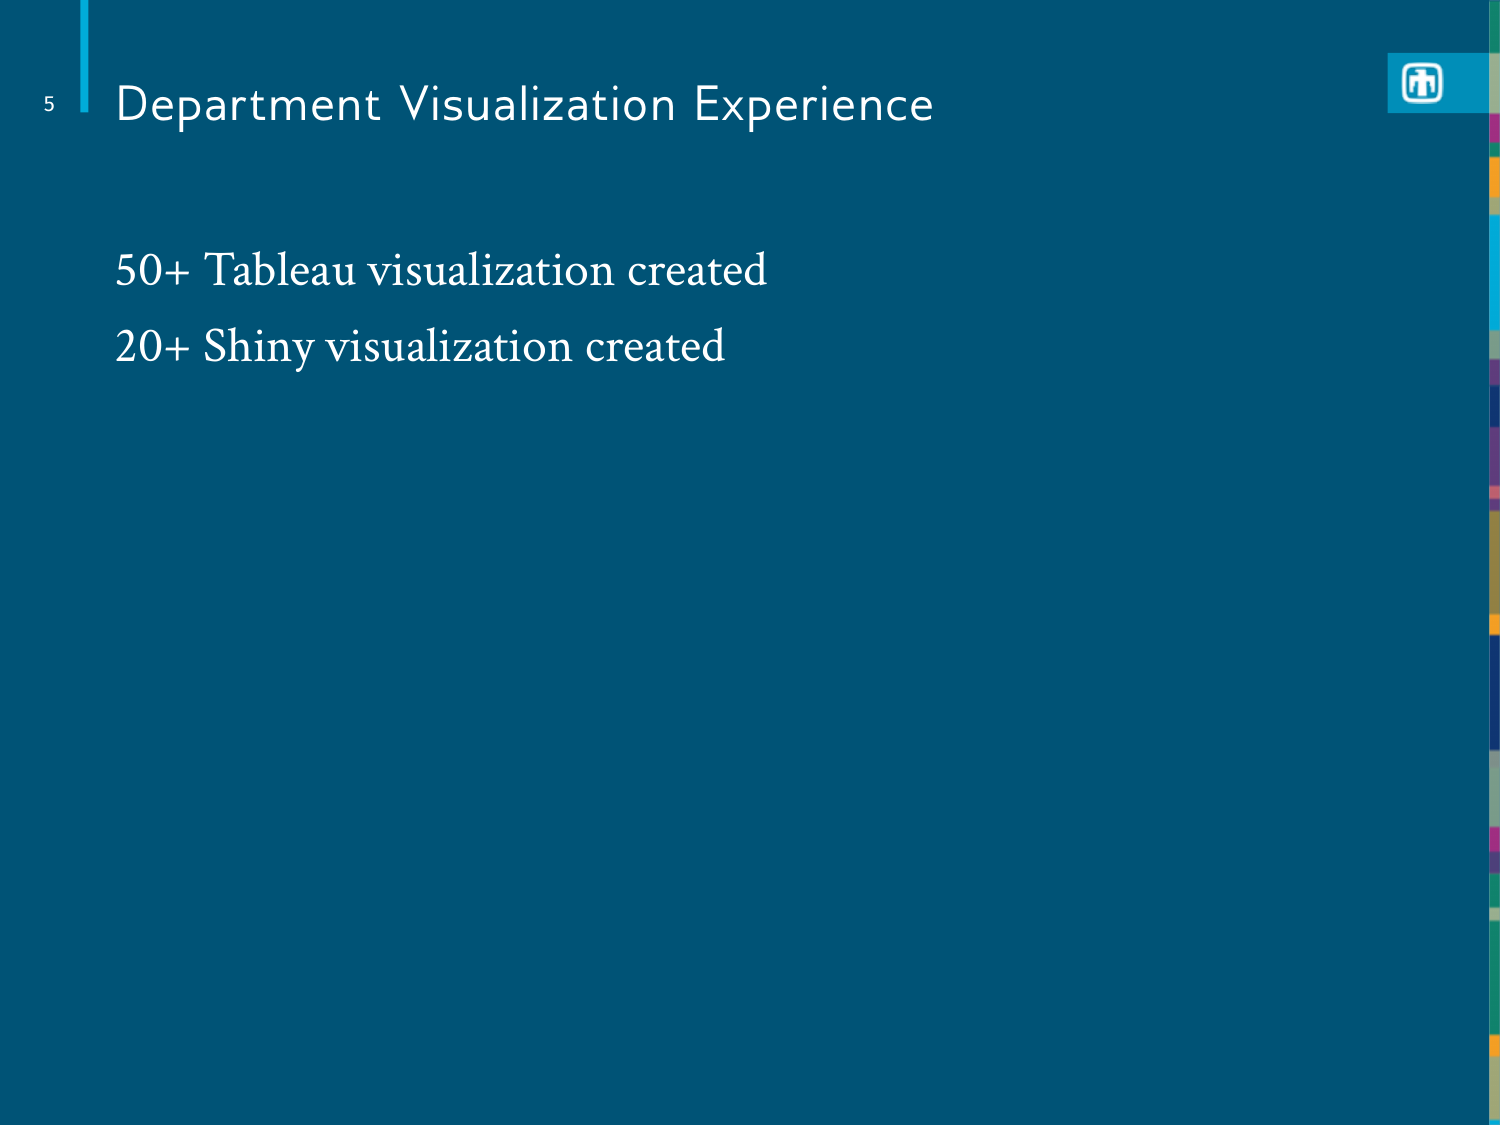

# Department Visualization Experience
5
50+ Tableau visualization created
20+ Shiny visualization created